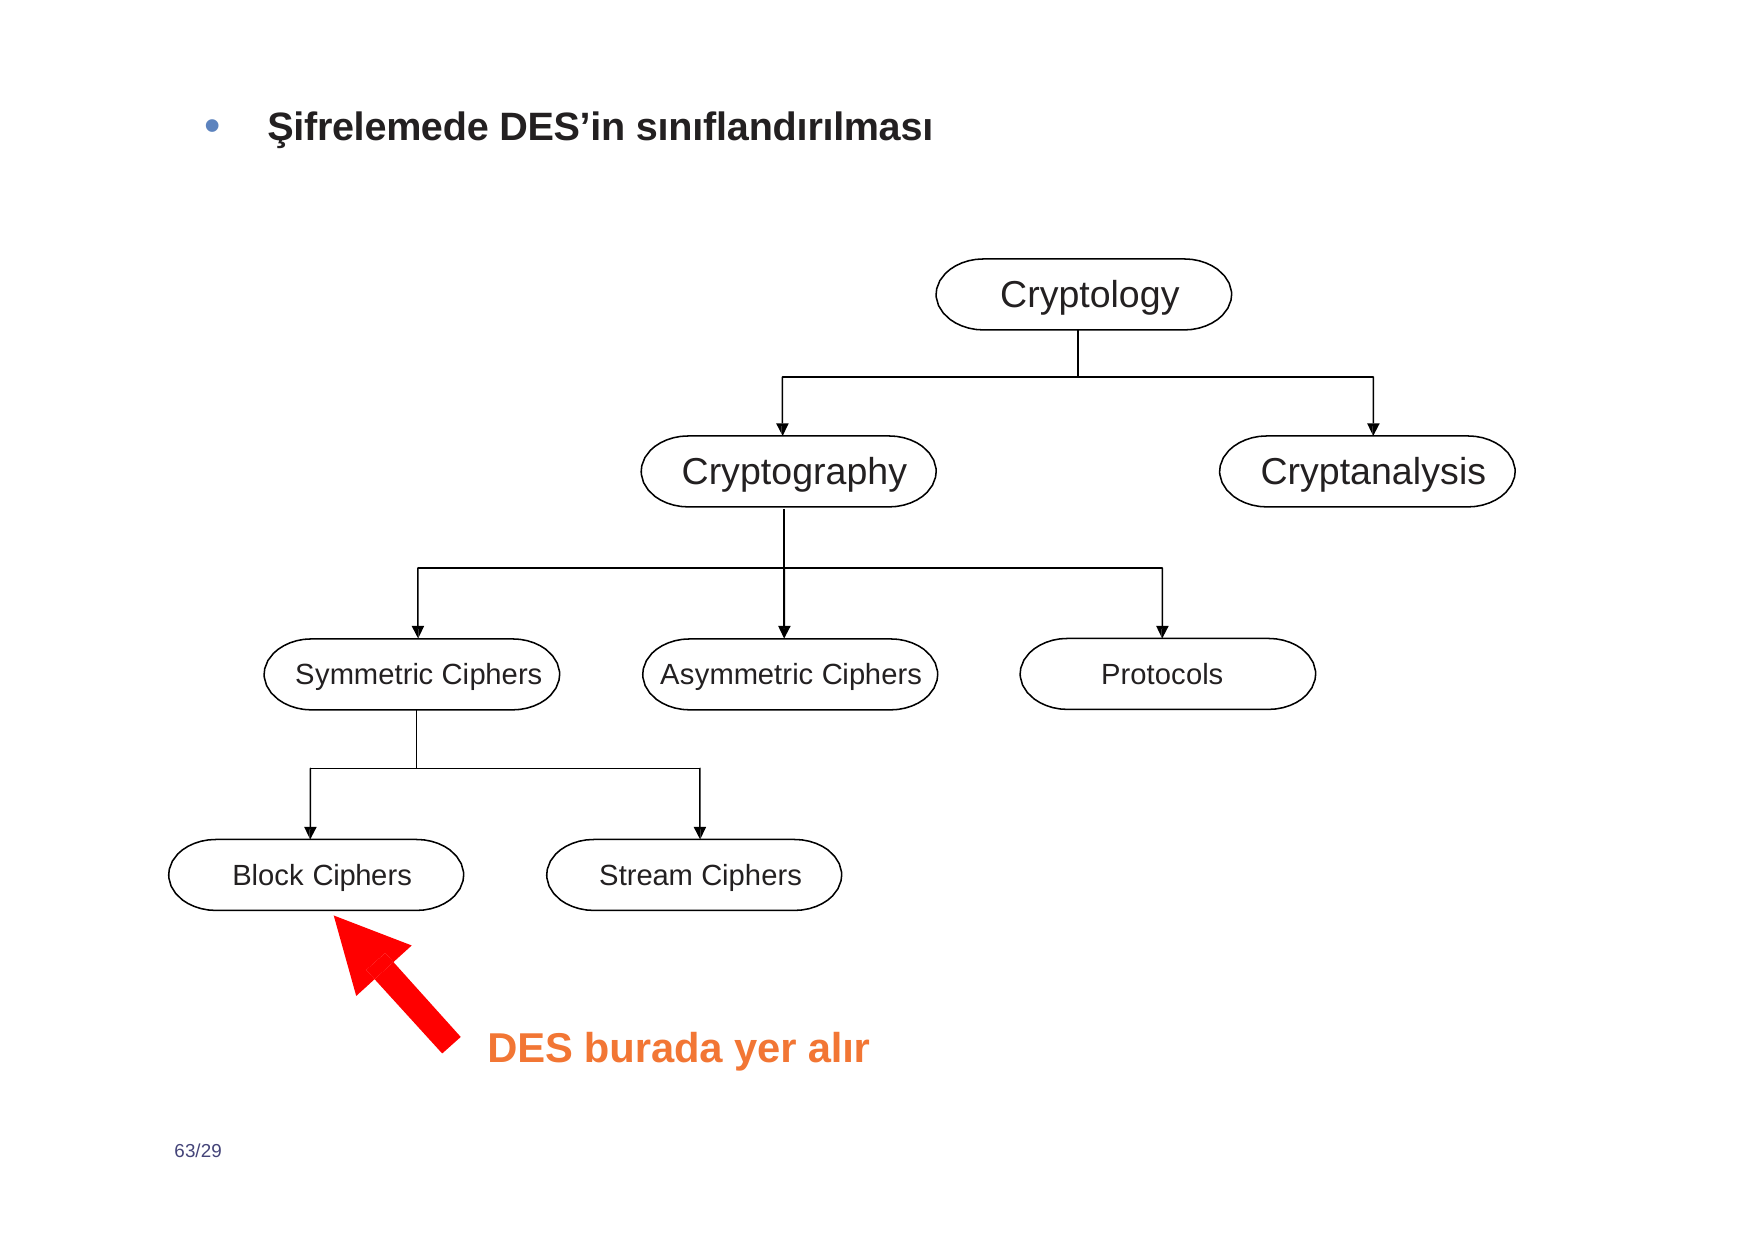

Şifrelemede DES’in sınıflandırılması

Cryptology

Cryptography
Cryptanalysis

Protocols
Symmetric Ciphers
Asymmetric Ciphers

Block Ciphers
Stream Ciphers

DES burada yer alır
63/29